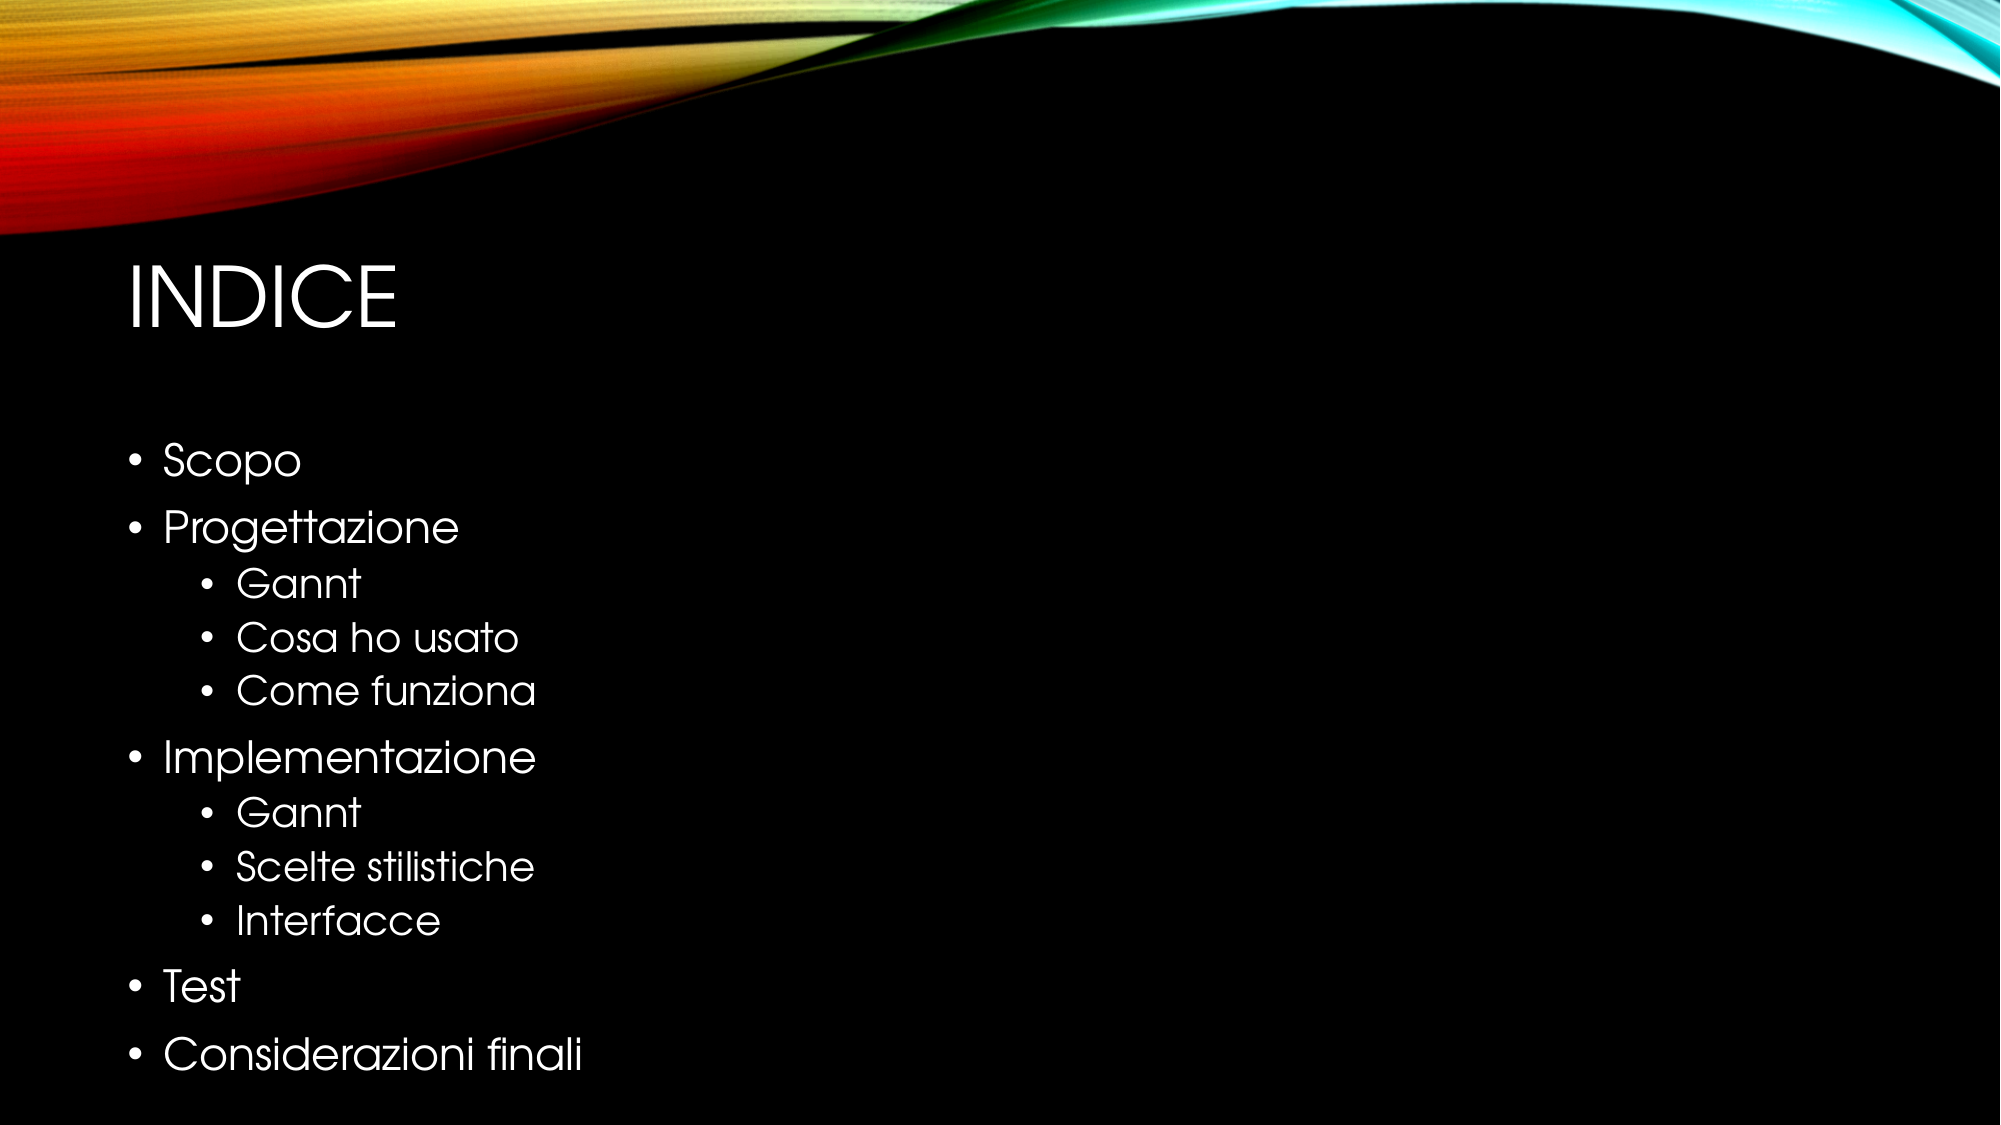

# iNDICE
Scopo
Progettazione
Gannt
Cosa ho usato
Come funziona
Implementazione
Gannt
Scelte stilistiche
Interfacce
Test
Considerazioni finali